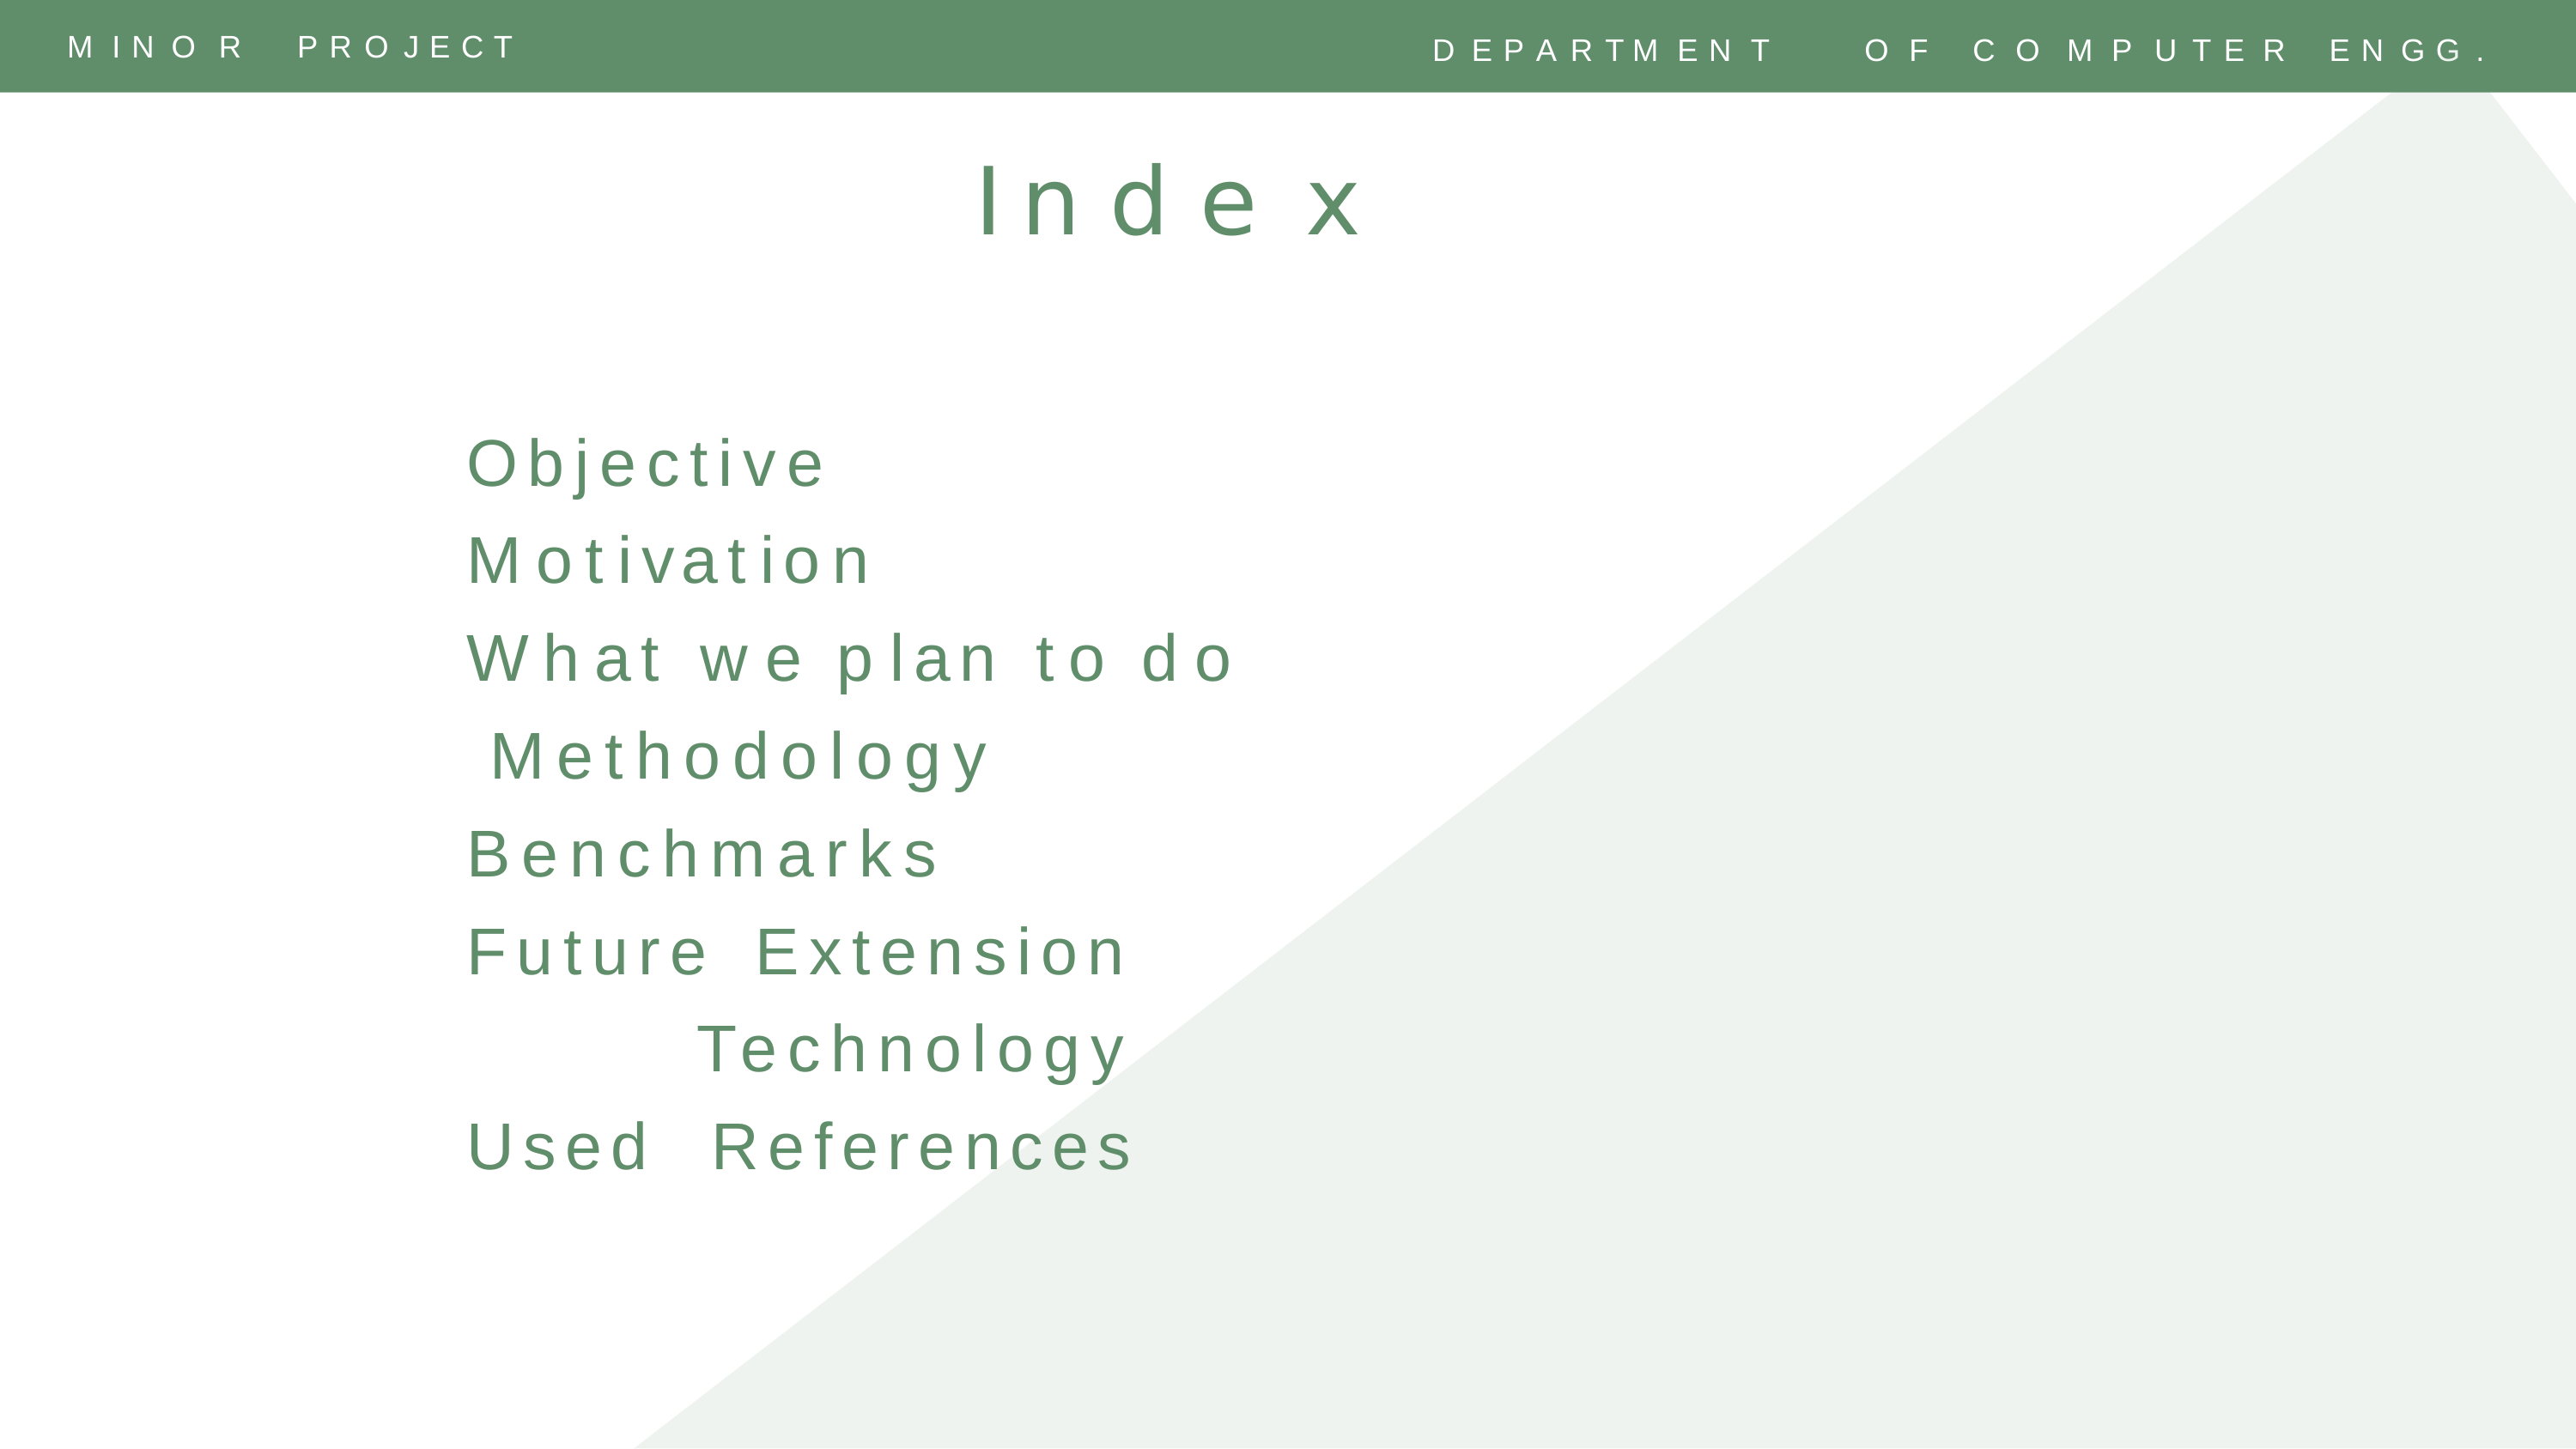

M I N O R
P R O J E C T
D E P A R T M E N T
O F	C  O  M P  U T E R	E N G G .

I n d e x

Objective  Motivation
What	we	plan	to	do  Methodology
Benchmarks
Future Extension  Technology Used  References